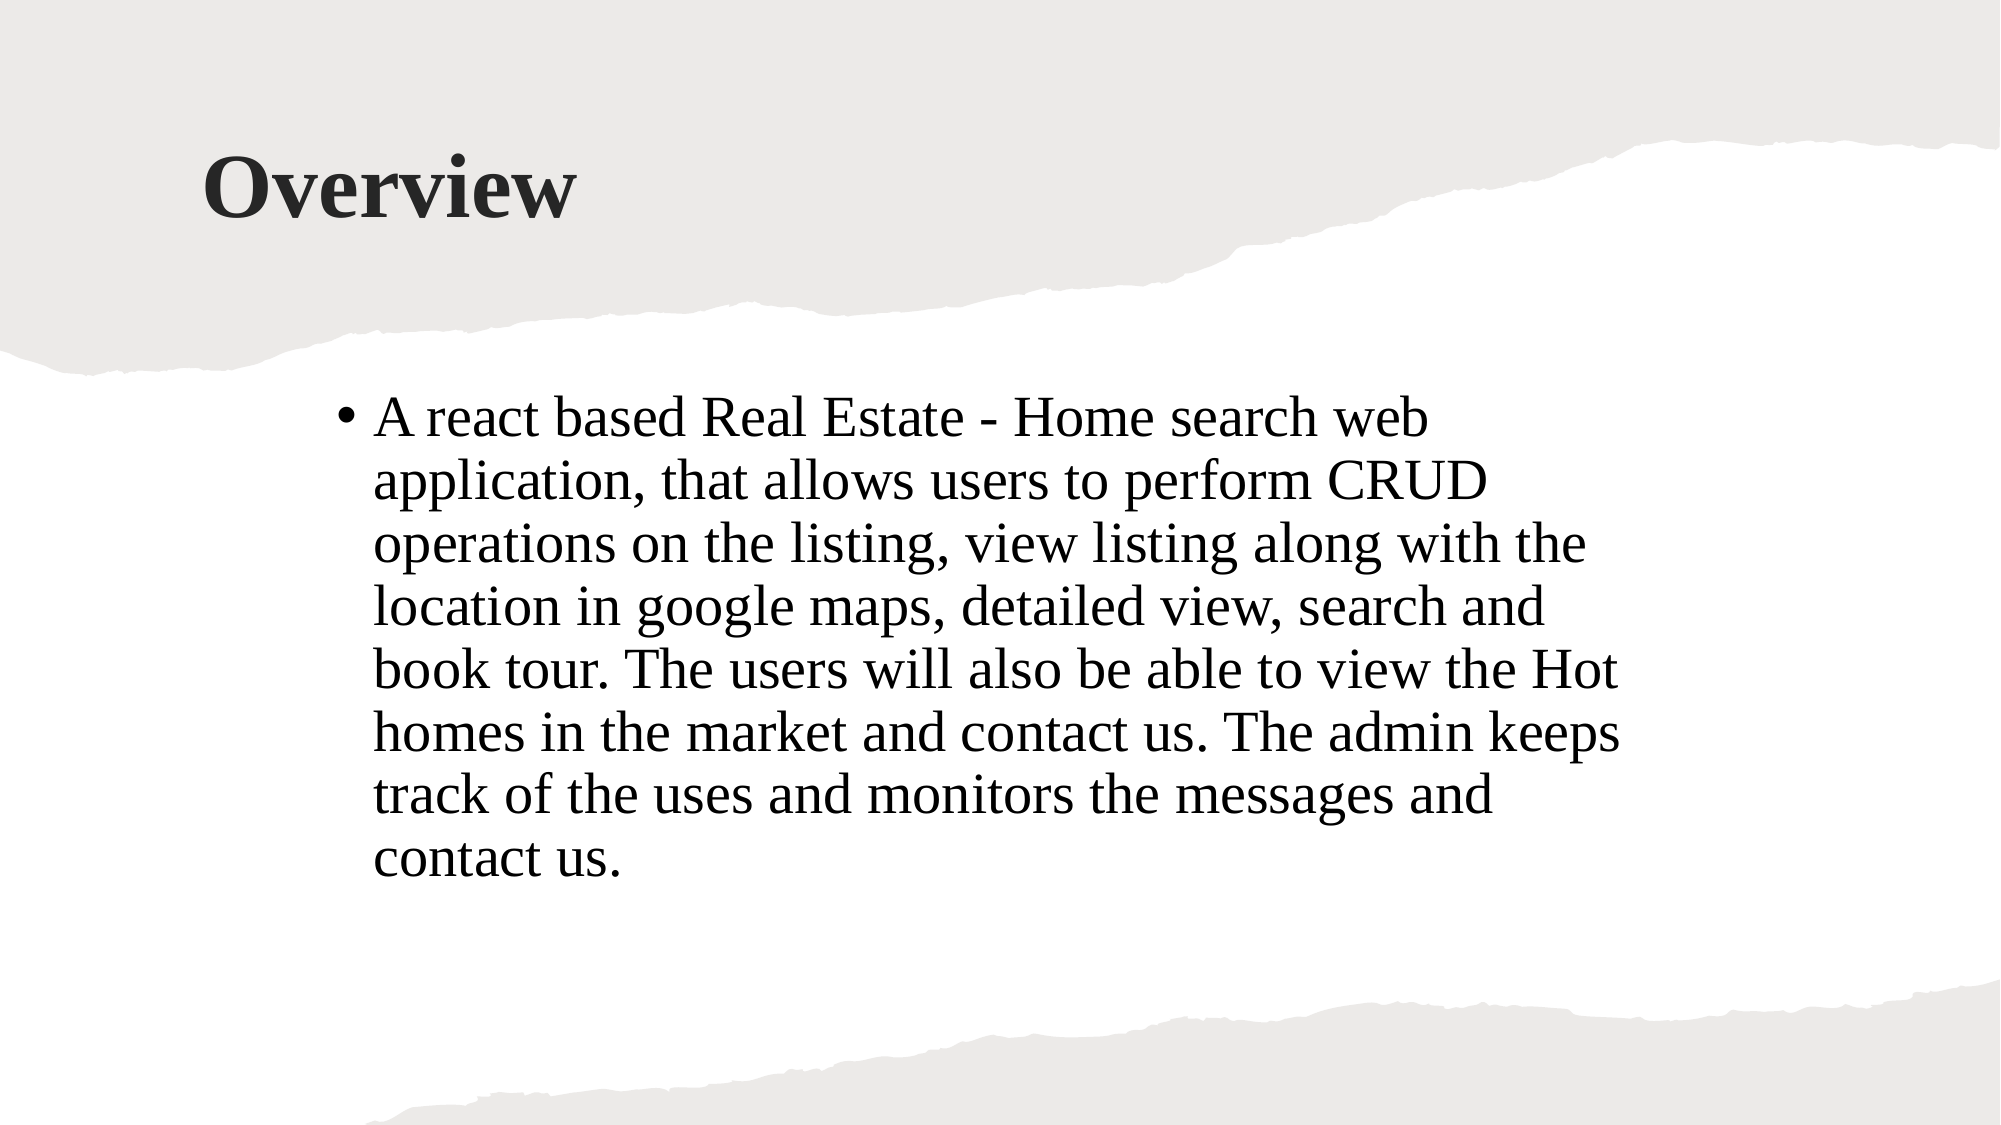

# Overview
A react based Real Estate - Home search web application, that allows users to perform CRUD operations on the listing, view listing along with the location in google maps, detailed view, search and book tour. The users will also be able to view the Hot homes in the market and contact us. The admin keeps track of the uses and monitors the messages and contact us.